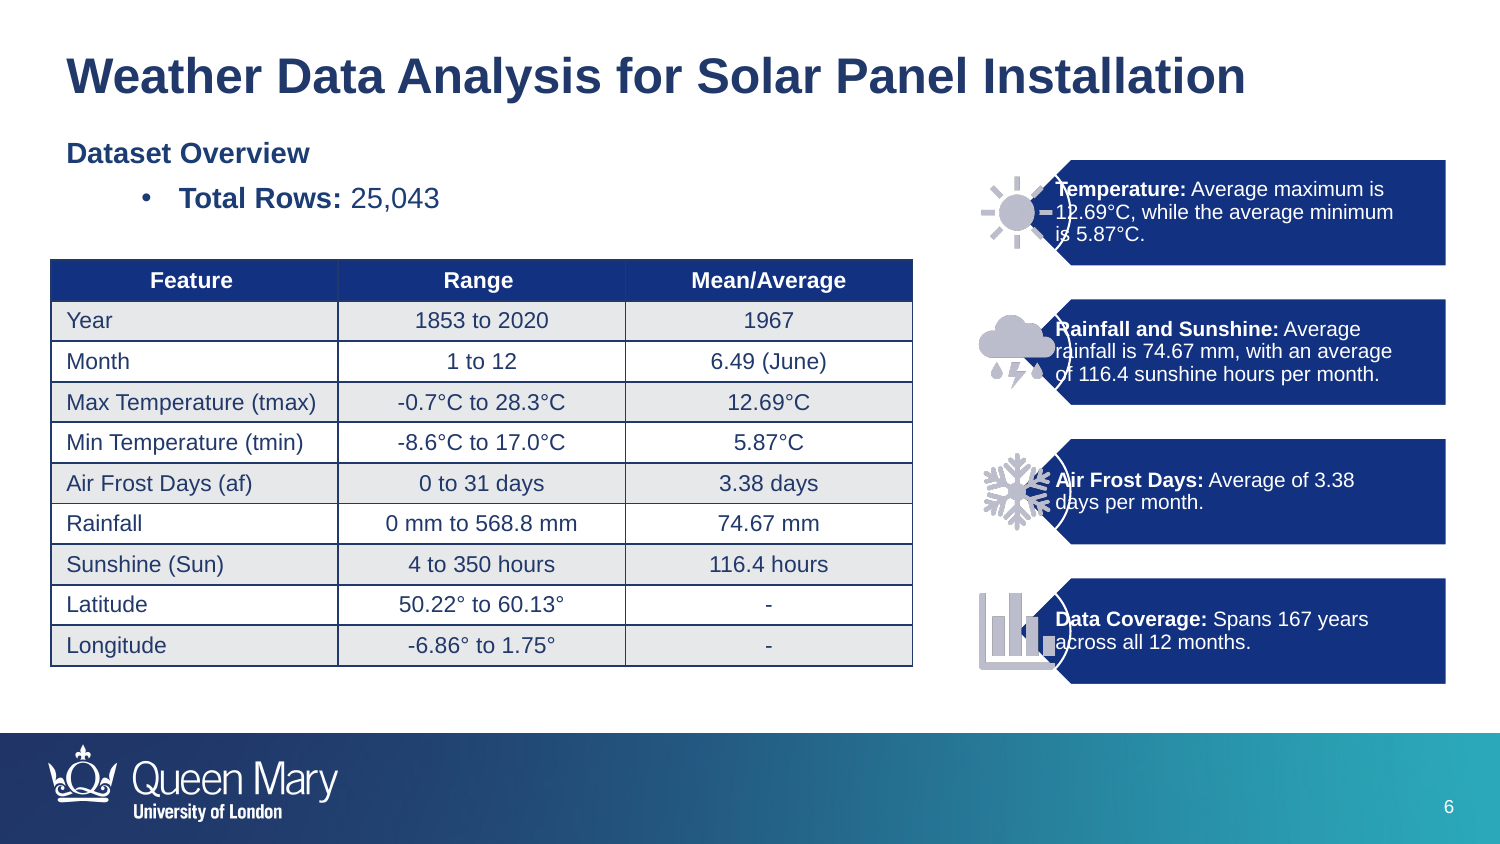

Weather Data Analysis for Solar Panel Installation
Dataset Overview
Total Rows: 25,043
Temperature: Average maximum is 12.69°C, while the average minimum is 5.87°C.
Rainfall and Sunshine: Average rainfall is 74.67 mm, with an average of 116.4 sunshine hours per month.
Air Frost Days: Average of 3.38 days per month.
Data Coverage: Spans 167 years across all 12 months.
| Feature | Range | Mean/Average |
| --- | --- | --- |
| Year | 1853 to 2020 | 1967 |
| Month | 1 to 12 | 6.49 (June) |
| Max Temperature (tmax) | -0.7°C to 28.3°C | 12.69°C |
| Min Temperature (tmin) | -8.6°C to 17.0°C | 5.87°C |
| Air Frost Days (af) | 0 to 31 days | 3.38 days |
| Rainfall | 0 mm to 568.8 mm | 74.67 mm |
| Sunshine (Sun) | 4 to 350 hours | 116.4 hours |
| Latitude | 50.22° to 60.13° | - |
| Longitude | -6.86° to 1.75° | - |